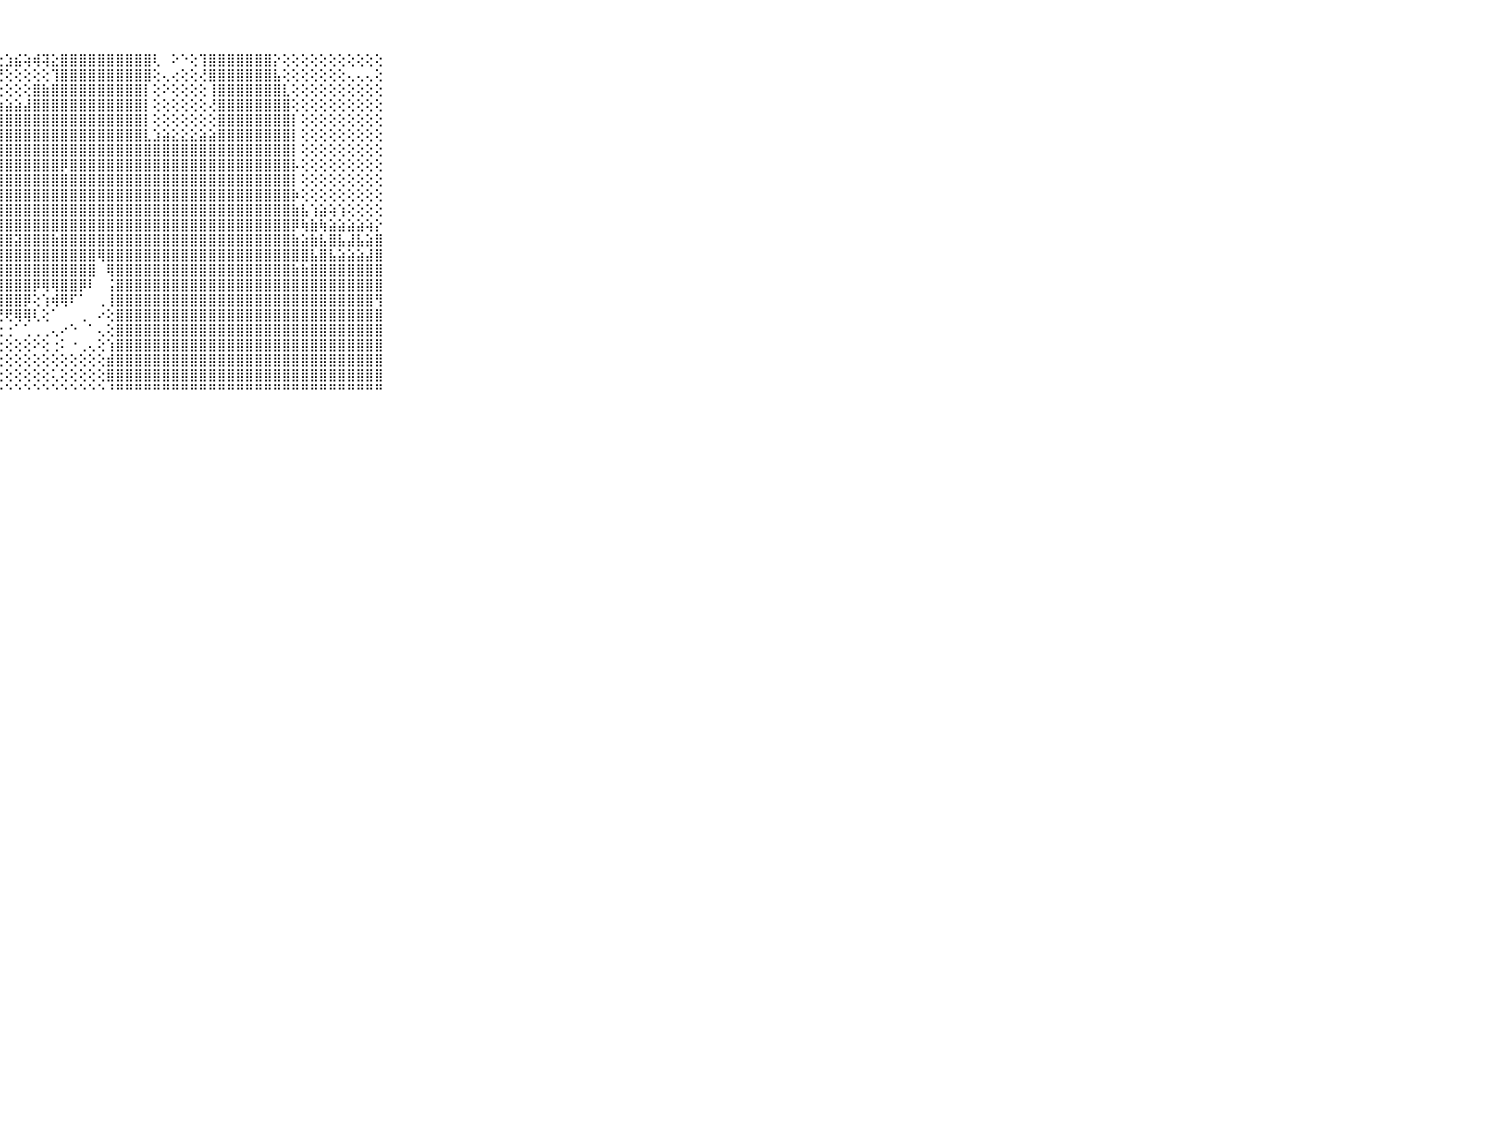

⠀⠀⠀⠀⠀⠀⠀⠀⠀⠀⠀⣿⣿⣿⣿⣿⣿⣿⣿⣿⣿⣿⡿⢟⢏⢕⢕⣕⣱⣮⢵⢾⢽⣕⣿⣿⣿⣿⣿⣿⣿⣿⣿⣿⢇⠀⠕⠑⢕⢹⣿⣿⣿⣿⣿⣿⣿⡕⢕⢕⢕⢕⢕⢕⢕⢕⢕⢕⢕⠀⠀⠀⠀⠀⠀⠀⠀⠀⠀⠀⠀
⠀⠀⠀⠀⠀⠀⠀⠀⠀⠀⠀⣿⣿⣿⣿⣿⣿⣿⣿⣿⣿⢕⠕⢕⢕⢕⢏⢙⢕⢕⢕⢕⢕⢹⣿⣿⣿⣿⣿⣿⣿⣿⣿⣿⢕⢄⢔⢕⢕⢜⣿⣿⣿⣿⣿⣿⣿⣧⢕⢕⢕⢕⢕⢕⢕⢄⢄⢄⢕⠀⠀⠀⠀⠀⠀⠀⠀⠀⠀⠀⠀
⠀⠀⠀⠀⠀⠀⠀⠀⠀⠀⠀⣿⣿⣿⣿⣿⣿⣿⣿⣏⢕⢕⢕⣅⡜⣕⡕⢕⢕⢕⢕⣿⣷⣿⣿⣿⣿⣿⣿⣿⣿⣿⣿⡇⢕⠕⢕⢕⢕⢕⢸⣿⣿⣿⣿⣿⣿⣿⣇⢕⢕⢕⢕⢕⢕⢕⢕⢕⢕⠀⠀⠀⠀⠀⠀⠀⠀⠀⠀⠀⠀
⠀⠀⠀⠀⠀⠀⠀⠀⠀⠀⠀⣿⣿⣿⣿⣿⣿⣿⣿⢏⣕⢕⣟⢟⣕⣵⣵⣵⣵⣵⣼⣿⣿⣿⣿⣿⣿⣿⣿⣿⣿⣿⣿⡇⢕⢕⢕⢕⢕⢕⢜⣿⣿⣿⣿⣿⣿⣿⣿⢕⢕⢕⢕⢕⢕⢕⢕⢕⢕⠀⠀⠀⠀⠀⠀⠀⠀⠀⠀⠀⠀
⠀⠀⠀⠀⠀⠀⠀⠀⠀⠀⠀⣿⣿⣿⣿⣿⣿⣿⣿⡝⢕⢺⣿⣿⣿⣿⣿⣿⣿⣿⣿⣿⣿⣿⣿⣿⣿⣿⣿⣿⣿⣿⣿⡇⢕⢕⢕⢕⢕⢕⢕⣿⣿⣿⣿⣿⣿⣿⣿⡇⢕⢕⢕⢕⢕⢕⢕⢕⢕⠀⠀⠀⠀⠀⠀⠀⠀⠀⠀⠀⠀
⠀⠀⠀⠀⠀⠀⠀⠀⠀⠀⠀⣿⣿⣿⣿⣿⣿⣿⣿⡇⡕⢸⣿⣿⣿⣿⣿⣿⣿⣿⣿⣿⣿⣿⣿⣿⣿⣿⣿⣿⣿⣿⣿⣇⣱⣵⣕⣕⣕⣵⣵⣿⣿⣿⣿⣿⣿⣿⣿⡇⢕⢕⢕⢕⢕⢕⢕⢕⢕⠀⠀⠀⠀⠀⠀⠀⠀⠀⠀⠀⠀
⠀⠀⠀⠀⠀⠀⠀⠀⠀⠀⠀⣿⣿⣿⣿⣿⣿⣿⣿⡇⢕⢸⣿⣿⣿⣿⣿⣿⣿⣿⣿⣿⣿⣿⣿⣿⣿⣿⣿⣿⣿⣿⣿⣿⣿⣿⣿⣿⣿⣿⣿⣿⣿⣿⣿⣿⣿⣿⣿⡇⢕⢕⢕⢕⢕⢕⢕⢕⢕⠀⠀⠀⠀⠀⠀⠀⠀⠀⠀⠀⠀
⠀⠀⠀⠀⠀⠀⠀⠀⠀⠀⠀⣿⣿⣿⣿⣿⣿⣿⣿⣇⢕⢸⣿⣿⣿⣿⣿⣿⣿⣿⣿⣿⣿⣿⡿⣿⣿⣿⣿⣿⣿⣿⣿⣿⣿⣿⣿⣿⣿⣿⣿⣿⣿⣿⣿⣿⣿⣿⣿⡧⢕⢕⢕⢕⢕⢕⢕⢕⢕⠀⠀⠀⠀⠀⠀⠀⠀⠀⠀⠀⠀
⠀⠀⠀⠀⠀⠀⠀⠀⠀⠀⠀⣿⣿⣿⣿⣿⣿⣿⣿⣿⡕⢸⣿⣿⣿⣿⣿⣿⣿⣿⣿⣿⣿⣿⣿⣿⣿⣿⣿⣿⣿⣿⣿⣿⣿⣿⣿⣿⣿⣿⣿⣿⣿⣿⣿⣿⣿⣿⣿⡇⢕⢕⢕⢕⢕⢕⢕⢕⢕⠀⠀⠀⠀⠀⠀⠀⠀⠀⠀⠀⠀
⠀⠀⠀⠀⠀⠀⠀⠀⠀⠀⠀⣿⣿⣿⣿⣿⣿⣿⣿⣿⣿⣵⣿⣿⣿⣿⣿⣿⣿⣿⣿⣿⣿⣿⣿⣿⣿⣿⣿⣿⣿⣿⣿⣿⣿⣿⣿⣿⣿⣿⣿⣿⣿⣿⣿⣿⣿⣿⣿⡷⢕⢕⢕⢕⢕⢕⢕⢕⢕⠀⠀⠀⠀⠀⠀⠀⠀⠀⠀⠀⠀
⠀⠀⠀⠀⠀⠀⠀⠀⠀⠀⠀⣿⣿⣿⣿⣿⣿⣿⣿⣿⣿⣿⣿⣿⣿⣿⣿⣿⣿⣿⣿⣿⣿⣿⣿⣿⣿⣿⣿⣿⣿⣿⣿⣿⣿⣿⣿⣿⣿⣿⣿⣿⣿⣿⣿⣿⣿⣿⣿⣷⣧⢱⣵⢵⢱⢕⢕⢕⢕⠀⠀⠀⠀⠀⠀⠀⠀⠀⠀⠀⠀
⠀⠀⠀⠀⠀⠀⠀⠀⠀⠀⠀⣿⣿⣿⣿⣿⣿⣿⣿⣿⣿⣿⣿⣿⣿⣿⣿⣿⣿⣿⣿⣿⣿⣿⣿⣿⣿⣿⣿⣿⣿⣿⣿⣿⣿⣿⣿⣿⣿⣿⣿⣿⣿⣿⣿⣿⣿⣿⣿⡿⢷⣷⢷⣵⣵⣵⣵⢵⡕⠀⠀⠀⠀⠀⠀⠀⠀⠀⠀⠀⠀
⠀⠀⠀⠀⠀⠀⠀⠀⠀⠀⠀⣿⣿⣿⣿⣿⣿⣿⣿⣿⣿⣿⣿⣿⣿⣿⣿⣿⣿⣽⣿⣿⣿⣷⣿⣿⣿⣿⣿⣿⣿⣿⣿⣿⣿⣿⣿⣿⣿⣿⣿⣿⣿⣿⣿⣿⣿⣿⣿⣷⣵⣷⣧⣿⣧⣼⣧⣵⣿⠀⠀⠀⠀⠀⠀⠀⠀⠀⠀⠀⠀
⠀⠀⠀⠀⠀⠀⠀⠀⠀⠀⠀⣿⣿⣿⣿⣿⣿⣿⣿⣿⣿⣿⣿⣿⣿⣿⣿⣿⣿⣿⣿⣿⣿⣿⣿⣿⣿⣿⢿⣿⣿⣿⣿⣿⣿⣿⣿⣿⣿⣿⣿⣿⣿⣿⣿⣿⣿⣿⣿⣿⣿⣧⣿⣧⣵⣵⣵⣼⣿⠀⠀⠀⠀⠀⠀⠀⠀⠀⠀⠀⠀
⠀⠀⠀⠀⠀⠀⠀⠀⠀⠀⠀⣿⣿⣿⣿⣿⣿⣿⣿⣿⣿⣿⣿⣿⡿⣿⣿⣿⣿⣿⣿⣿⣿⣿⣿⣿⣿⣿⠀⢿⣿⣿⣿⣿⣿⣿⣿⣿⣿⣿⣿⣿⣿⣿⣿⣿⣿⣿⣿⣷⣷⣿⣿⣿⣿⣿⣿⣿⣿⠀⠀⠀⠀⠀⠀⠀⠀⠀⠀⠀⠀
⠀⠀⠀⠀⠀⠀⠀⠀⠀⠀⠀⣿⣿⣿⣿⣿⣿⣿⣿⣿⣿⣿⣿⣿⢕⢸⣿⣿⣿⣿⣿⡿⢿⢿⣿⣿⡿⠇⠀⢨⣿⣿⣿⣿⣿⣿⣿⣿⣿⣿⣿⣿⣿⣿⣿⣿⣿⣿⣿⣿⣿⣿⣿⣿⣿⣿⣿⣿⣿⠀⠀⠀⠀⠀⠀⠀⠀⠀⠀⠀⠀
⠀⠀⠀⠀⠀⠀⠀⠀⠀⠀⠀⣿⣿⣿⣿⣿⣿⣿⣿⣿⣿⣿⣿⣿⢕⢸⣿⣿⣿⣿⡿⢕⢱⢾⢿⠏⠁⠀⢀⢸⣿⣿⣿⣿⣿⣿⣿⣿⣿⣿⣿⣿⣿⣿⣿⣿⣿⣿⣿⣿⣿⣿⣿⣿⣿⣿⣿⣿⢻⠀⠀⠀⠀⠀⠀⠀⠀⠀⠀⠀⠀
⠀⠀⠀⠀⠀⠀⠀⠀⠀⠀⠀⣿⣿⣿⣿⣿⣿⣿⣿⣿⣿⣿⣿⣿⢕⢕⢜⢝⢟⢿⢿⢇⢕⠁⠀⠀⢀⠀⠔⢕⣿⣿⣿⣿⣿⣿⣿⣿⣿⣿⣿⣿⣿⣿⣿⣿⣿⣿⣿⣿⣿⣿⣿⣿⣿⣿⣿⣿⣿⠀⠀⠀⠀⠀⠀⠀⠀⠀⠀⠀⠀
⠀⠀⠀⠀⠀⠀⠀⠀⠀⠀⠀⣿⣿⣿⣿⣿⣿⣿⣿⣿⣿⣿⣿⣿⢕⢕⢕⢕⢐⠁⢁⢀⢀⢄⠔⠑⠀⠁⢄⢕⣿⣿⣿⣿⣿⣿⣿⣿⣿⣿⣿⣿⣿⣿⣿⣿⣿⣿⣿⣿⣿⣿⣿⣿⣿⣿⣿⣿⣿⠀⠀⠀⠀⠀⠀⠀⠀⠀⠀⠀⠀
⠀⠀⠀⠀⠀⠀⠀⠀⠀⠀⠀⣿⣿⣿⣿⣿⣿⣿⣿⣿⣿⣿⣿⣿⡕⢕⢕⢕⢕⢕⢕⠕⢕⢐⠅⠐⢀⢄⢕⢱⣿⣿⣿⣿⣿⣿⣿⣿⣿⣿⣿⣿⣿⣿⣿⣿⣿⣿⣿⣿⣿⣿⣿⣿⣿⣿⣿⣿⣿⠀⠀⠀⠀⠀⠀⠀⠀⠀⠀⠀⠀
⠀⠀⠀⠀⠀⠀⠀⠀⠀⠀⠀⣿⣿⣿⣿⣿⣿⣿⣿⣿⣿⣿⣿⣿⣧⢕⢕⢕⢕⢕⢕⢕⢕⢕⢕⢕⢕⢕⢕⣾⣿⣿⣿⣿⣿⣿⣿⣿⣿⣿⣿⣿⣿⣿⣿⣿⣿⣿⣿⣿⣿⣿⣿⣿⣿⣿⣿⣿⣿⠀⠀⠀⠀⠀⠀⠀⠀⠀⠀⠀⠀
⠀⠀⠀⠀⠀⠀⠀⠀⠀⠀⠀⣿⣿⣿⣿⣿⣿⣿⣿⣿⣿⣿⣿⣿⣿⣇⢕⢕⢕⢕⢕⢕⢕⢅⢕⢕⢕⢕⢕⣿⣿⣿⣿⣿⣿⣿⣿⣿⣿⣿⣿⣿⣿⣿⣿⣿⣿⣿⣿⣿⣿⣿⣿⣿⣿⣿⣿⣿⣿⠀⠀⠀⠀⠀⠀⠀⠀⠀⠀⠀⠀
⠀⠀⠀⠀⠀⠀⠀⠀⠀⠀⠀⠛⠛⠛⠛⠛⠛⠛⠛⠛⠛⠛⠛⠛⠛⠛⠑⠑⠑⠑⠑⠑⠑⠑⠑⠑⠑⠑⠑⠘⠛⠛⠛⠛⠛⠛⠛⠛⠛⠛⠛⠛⠛⠛⠛⠛⠛⠛⠛⠛⠛⠛⠛⠛⠛⠛⠛⠛⠛⠀⠀⠀⠀⠀⠀⠀⠀⠀⠀⠀⠀